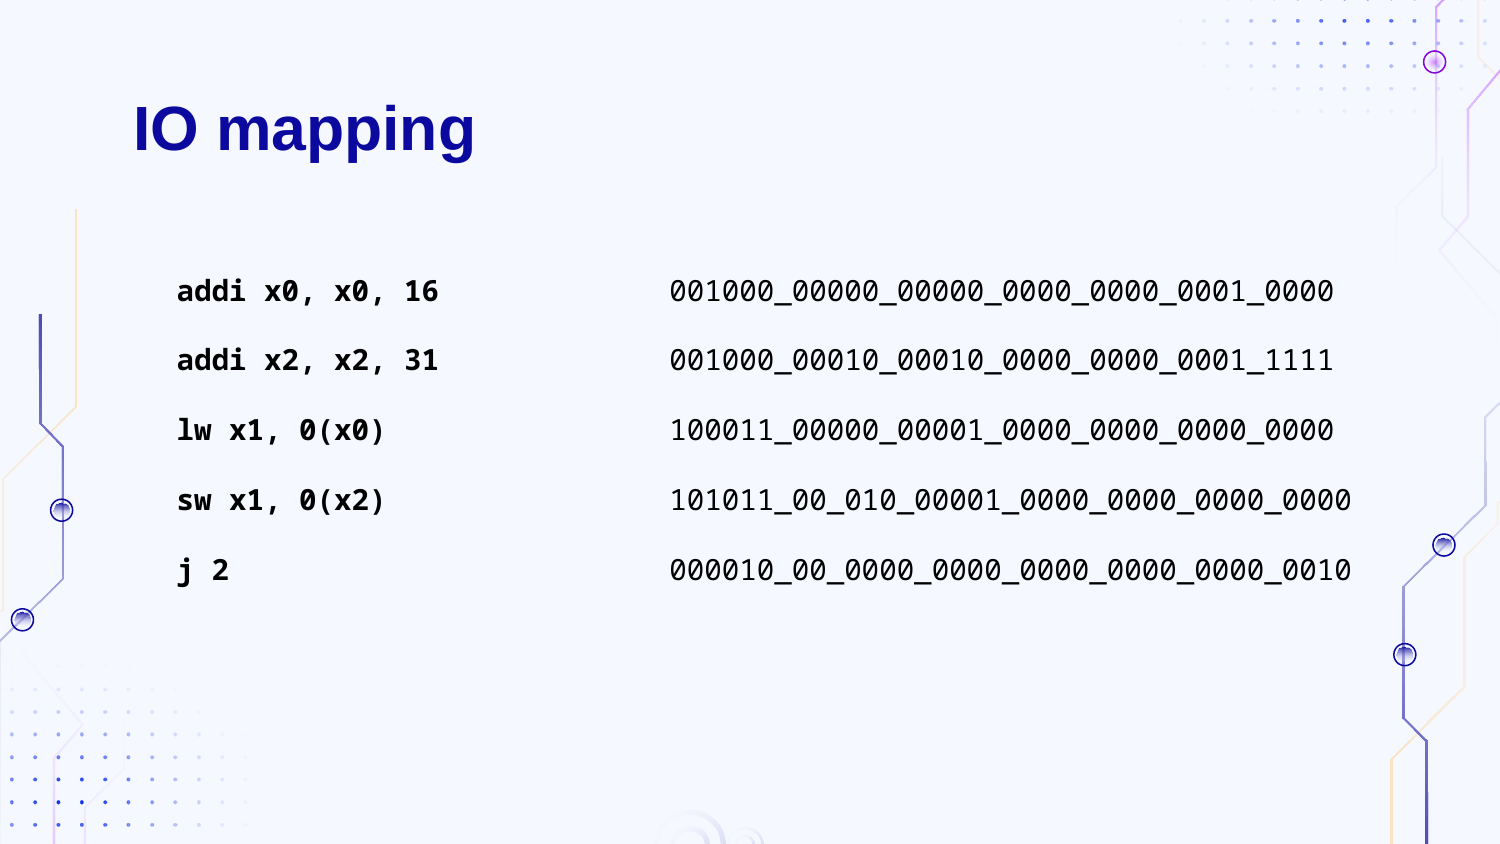

# IO mapping
addi x0, x0, 16

addi x2, x2, 31

lw x1, 0(x0)

sw x1, 0(x2)

j 2
001000_00000_00000_0000_0000_0001_0000

001000_00010_00010_0000_0000_0001_1111

100011_00000_00001_0000_0000_0000_0000

101011_00_010_00001_0000_0000_0000_0000

000010_00_0000_0000_0000_0000_0000_0010